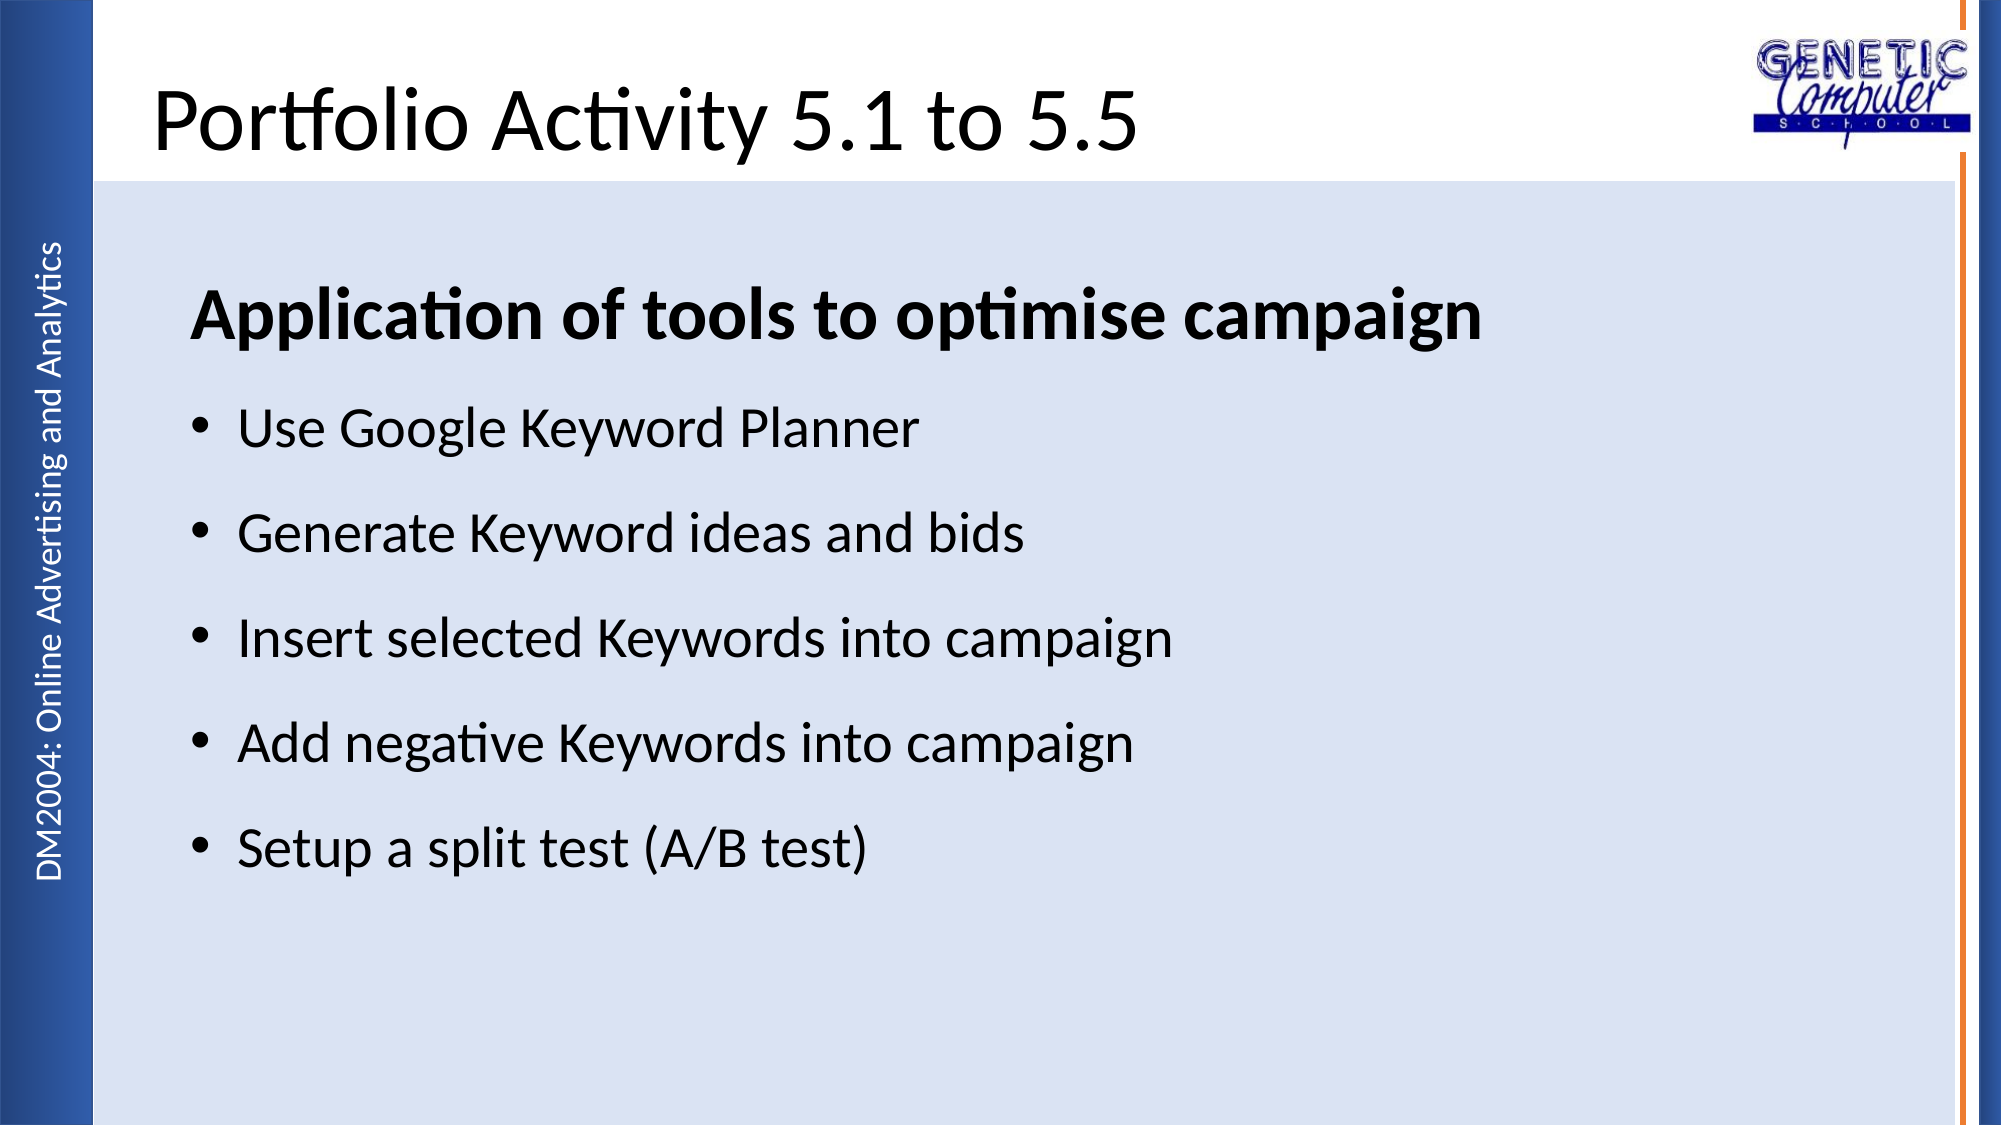

# Portfolio Activity 5.1 to 5.5

Application of tools to optimise campaign
Use Google Keyword Planner
Generate Keyword ideas and bids
Insert selected Keywords into campaign
Add negative Keywords into campaign
Setup a split test (A/B test)